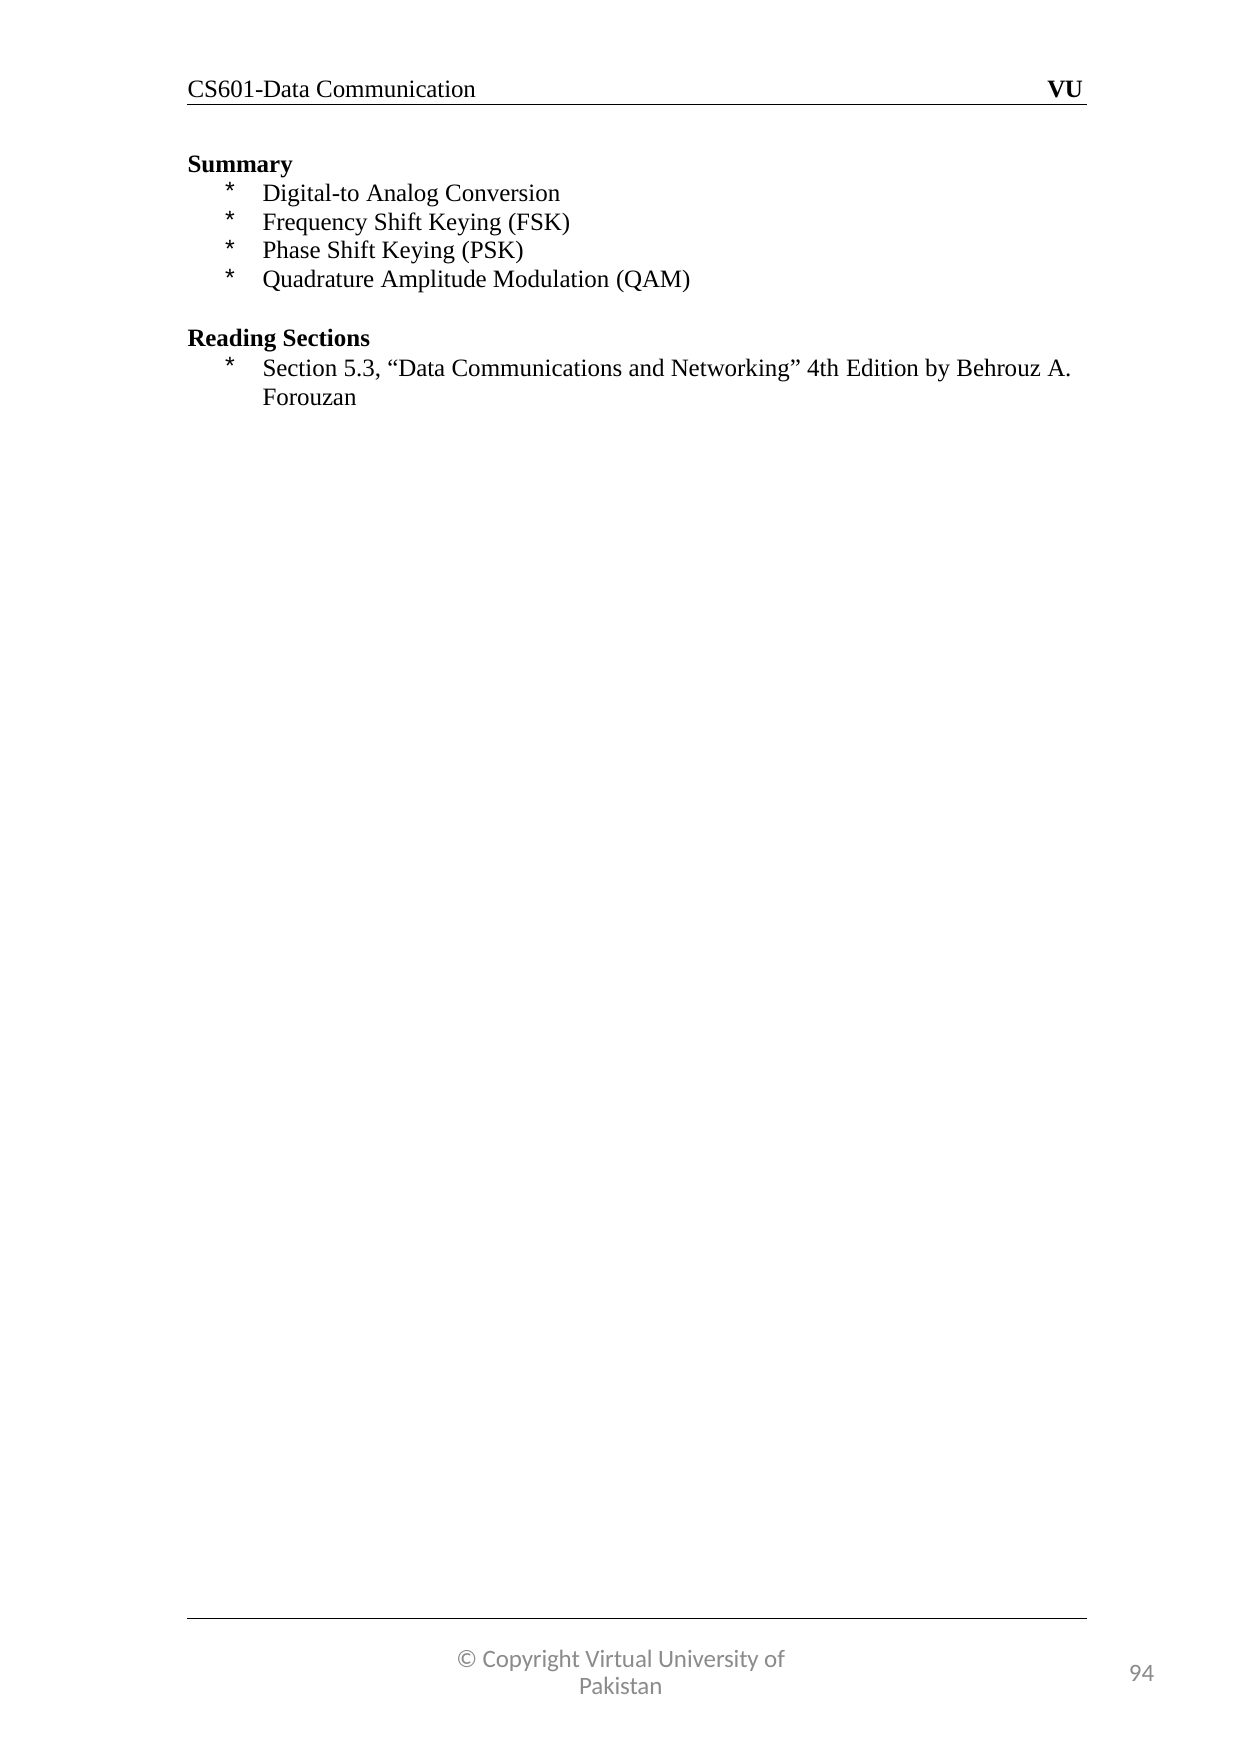

CS601-Data Communication
VU

Summary
Digital-to Analog Conversion
Frequency Shift Keying (FSK)
Phase Shift Keying (PSK)
Quadrature Amplitude Modulation (QAM)

Reading Sections
Section 5.3, “Data Communications and Networking” 4th Edition by Behrouz A.  Forouzan

© Copyright Virtual University of Pakistan
94